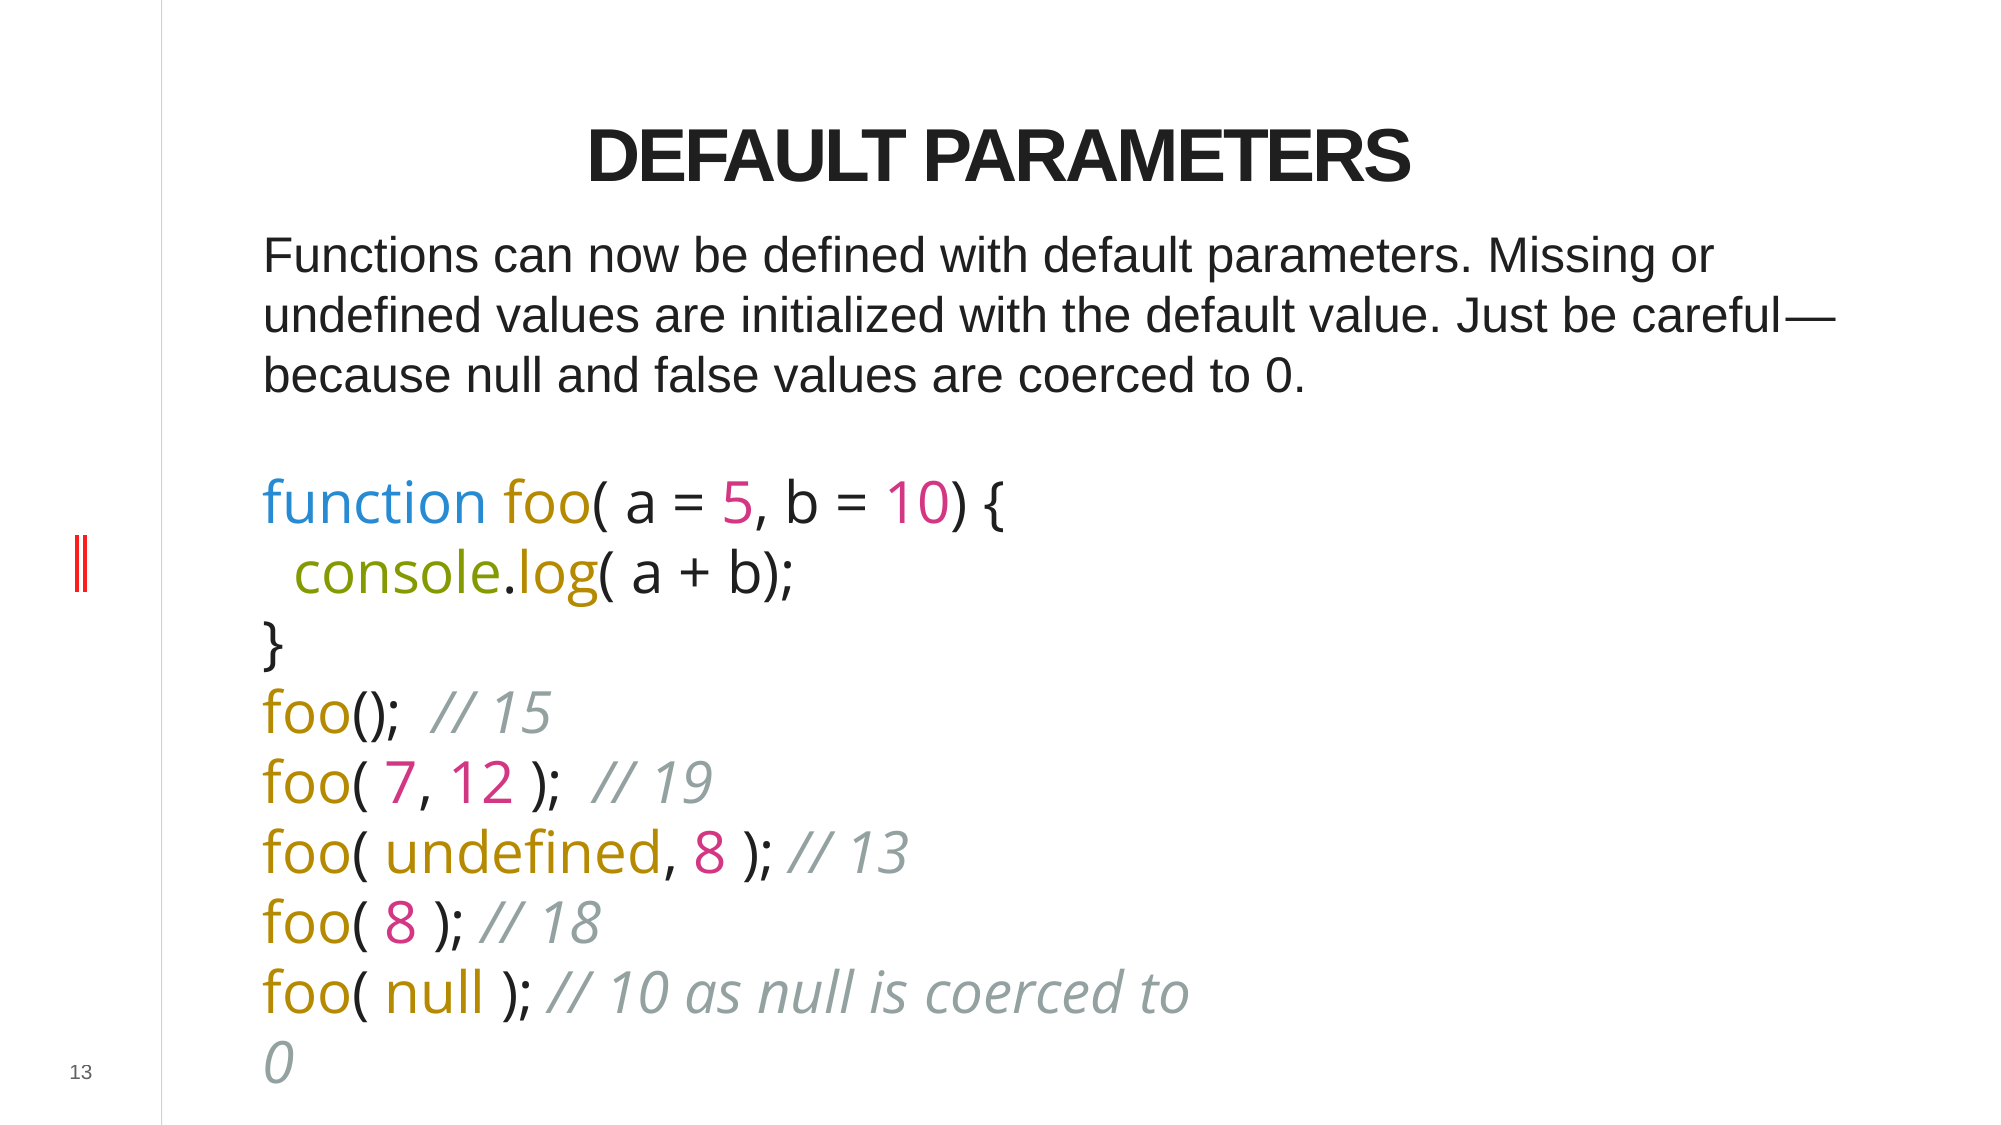

# DEFAULT PARAMETERS
Functions can now be defined with default parameters. Missing or undefined values are initialized with the default value. Just be careful — because null and false values are coerced to 0.
function foo( a = 5, b = 10) {
  console.log( a + b);
}
foo();  // 15
foo( 7, 12 );  // 19
foo( undefined, 8 ); // 13
foo( 8 ); // 18
foo( null ); // 10 as null is coerced to 0
13